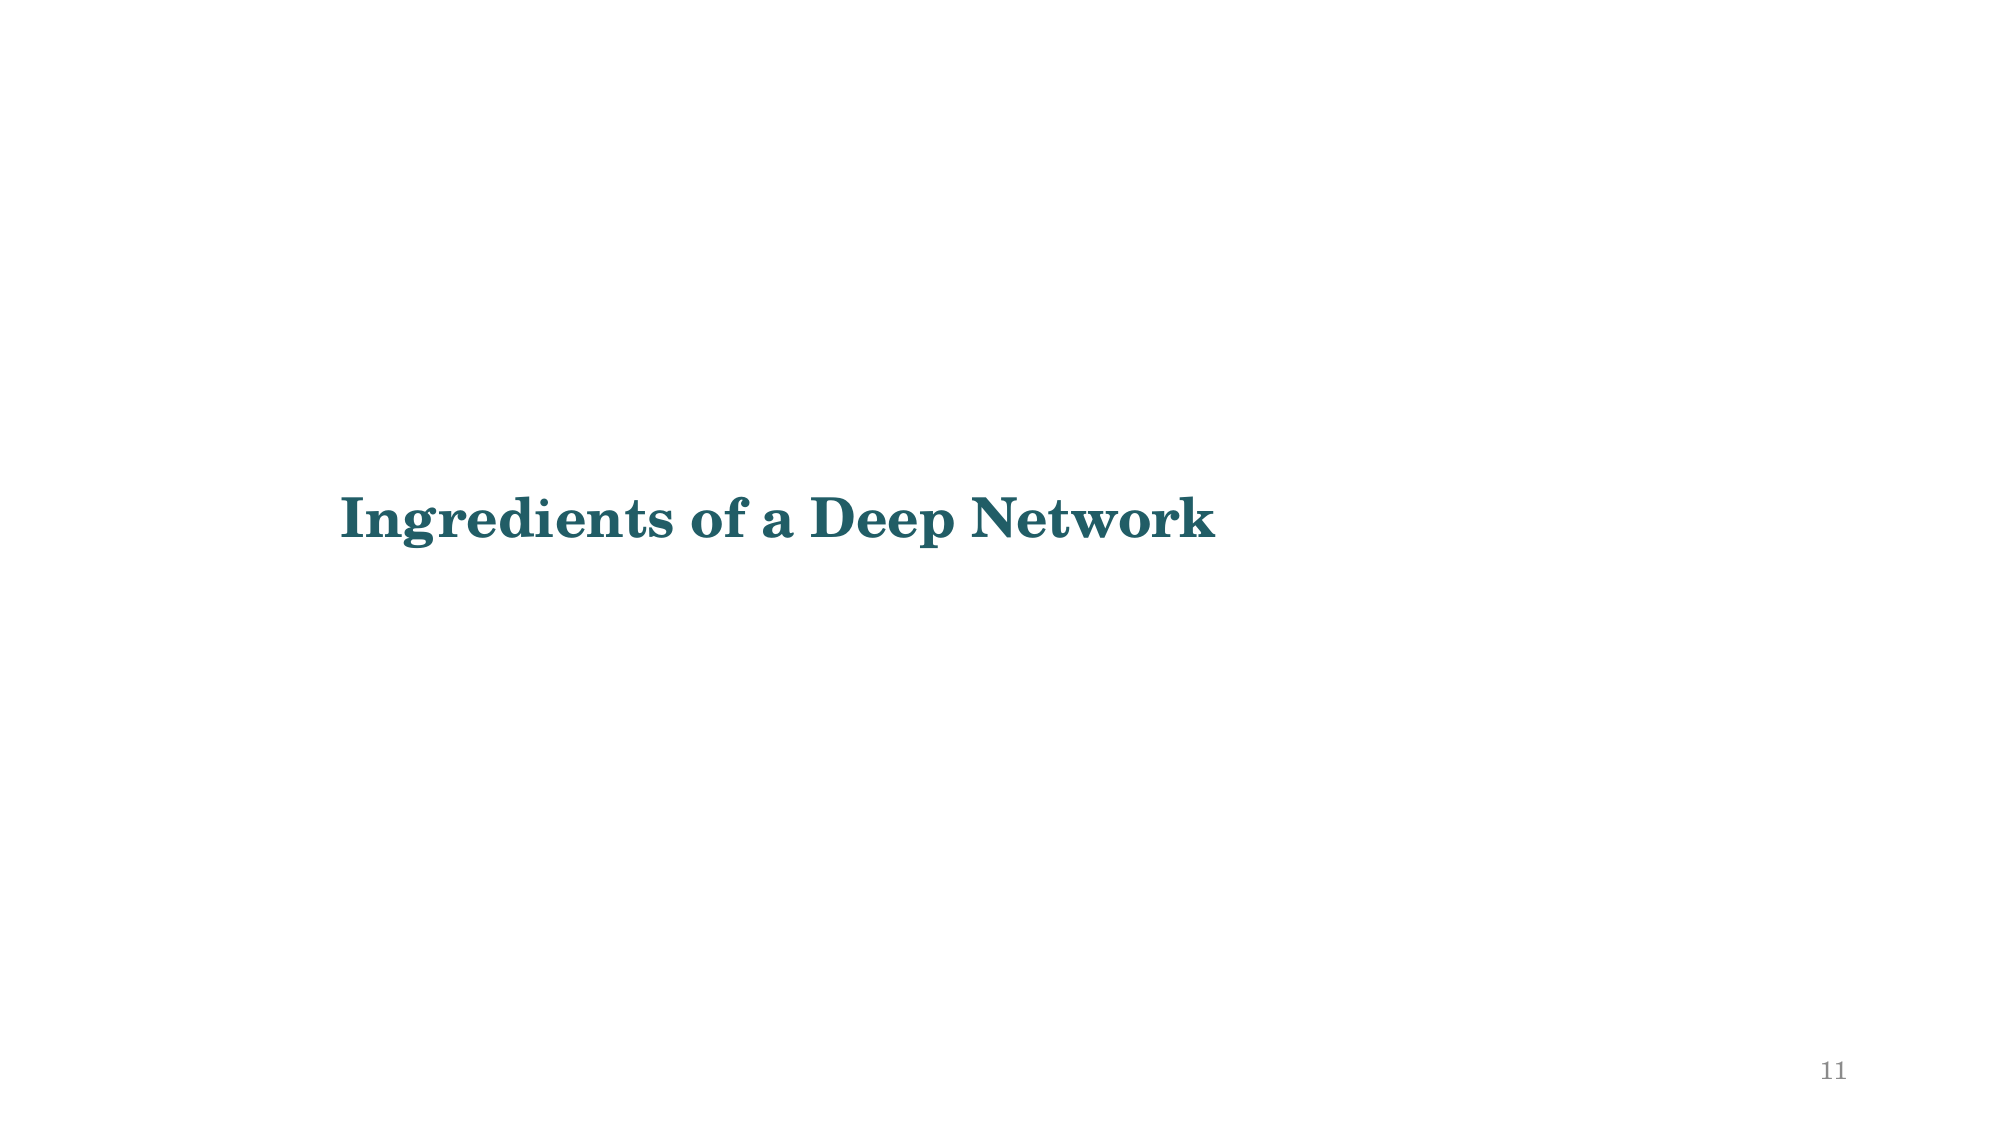

# Ingredients of a Deep Network
11